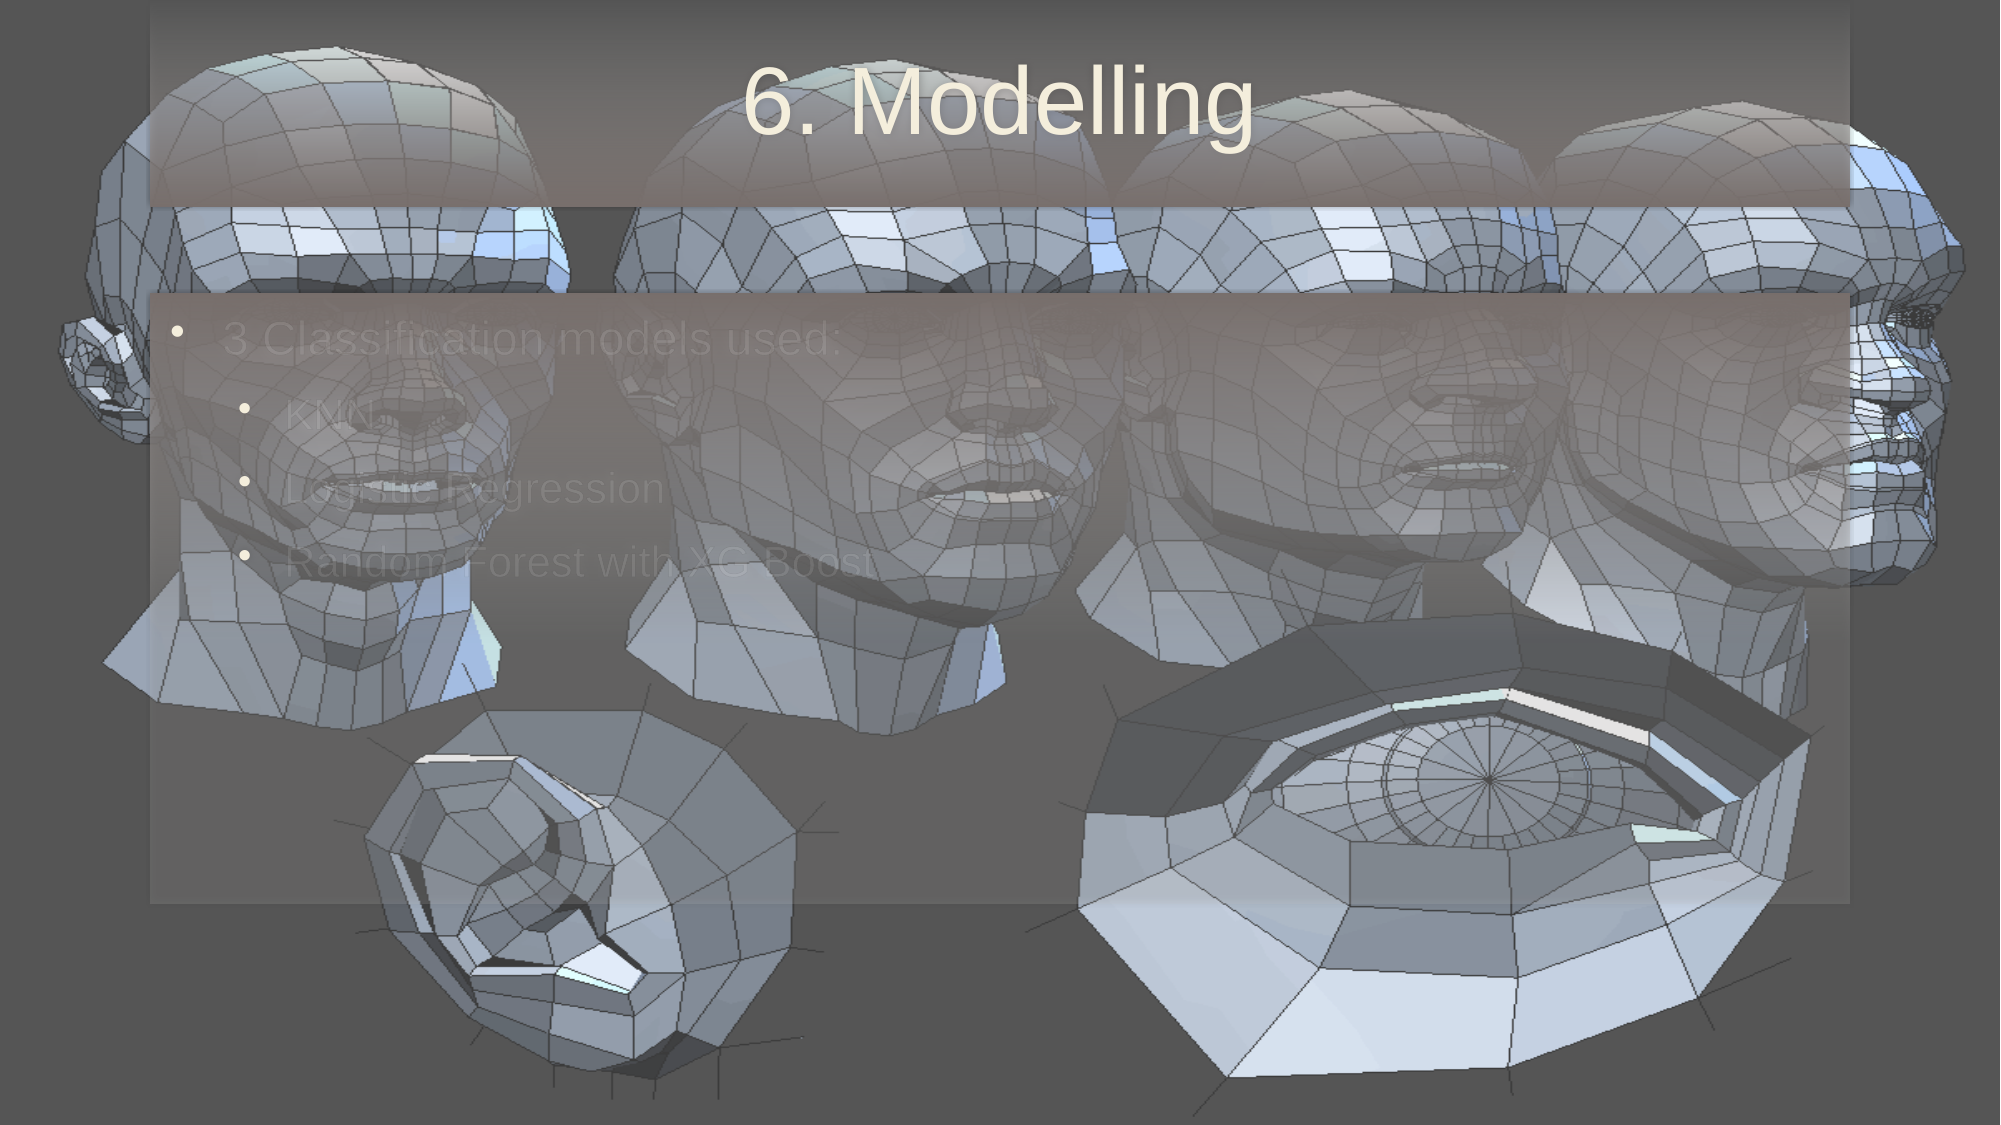

# 6. Modelling
3 Classification models used:
KNN
Logistic Regression
Random Forest with XG Boost